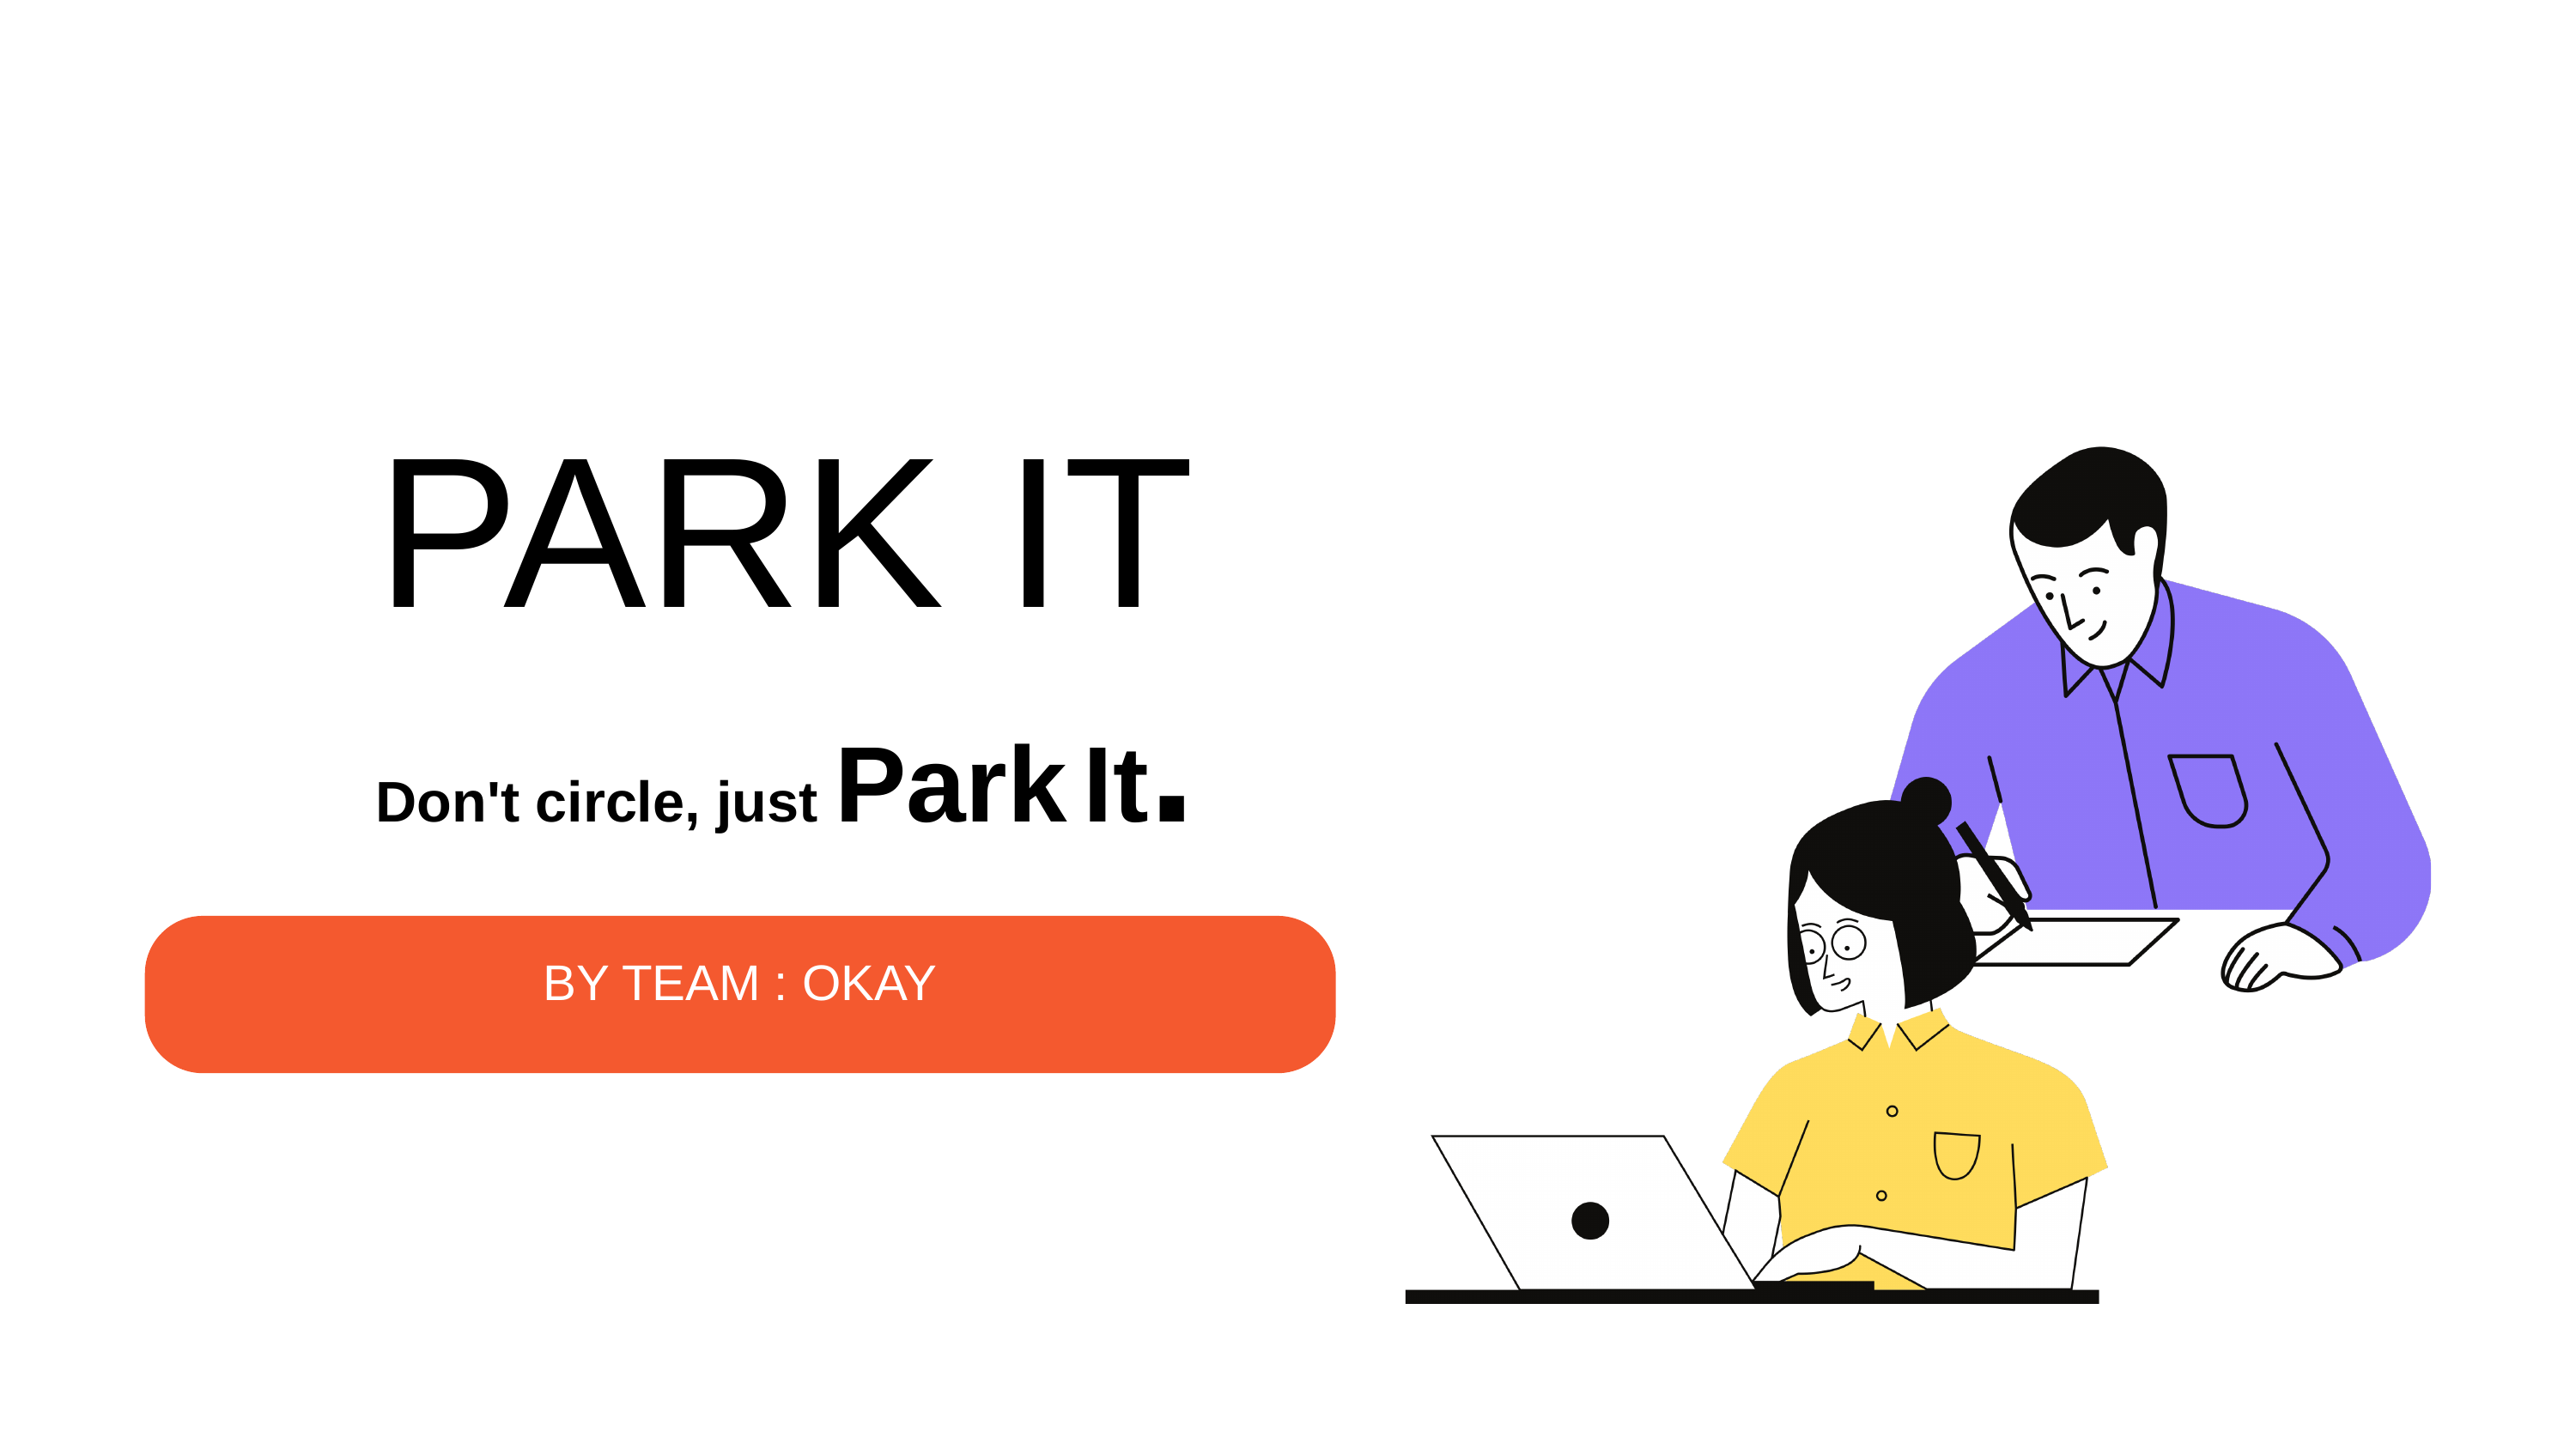

PARK IT
Don't circle, just Park It.

BY TEAM : OKAY